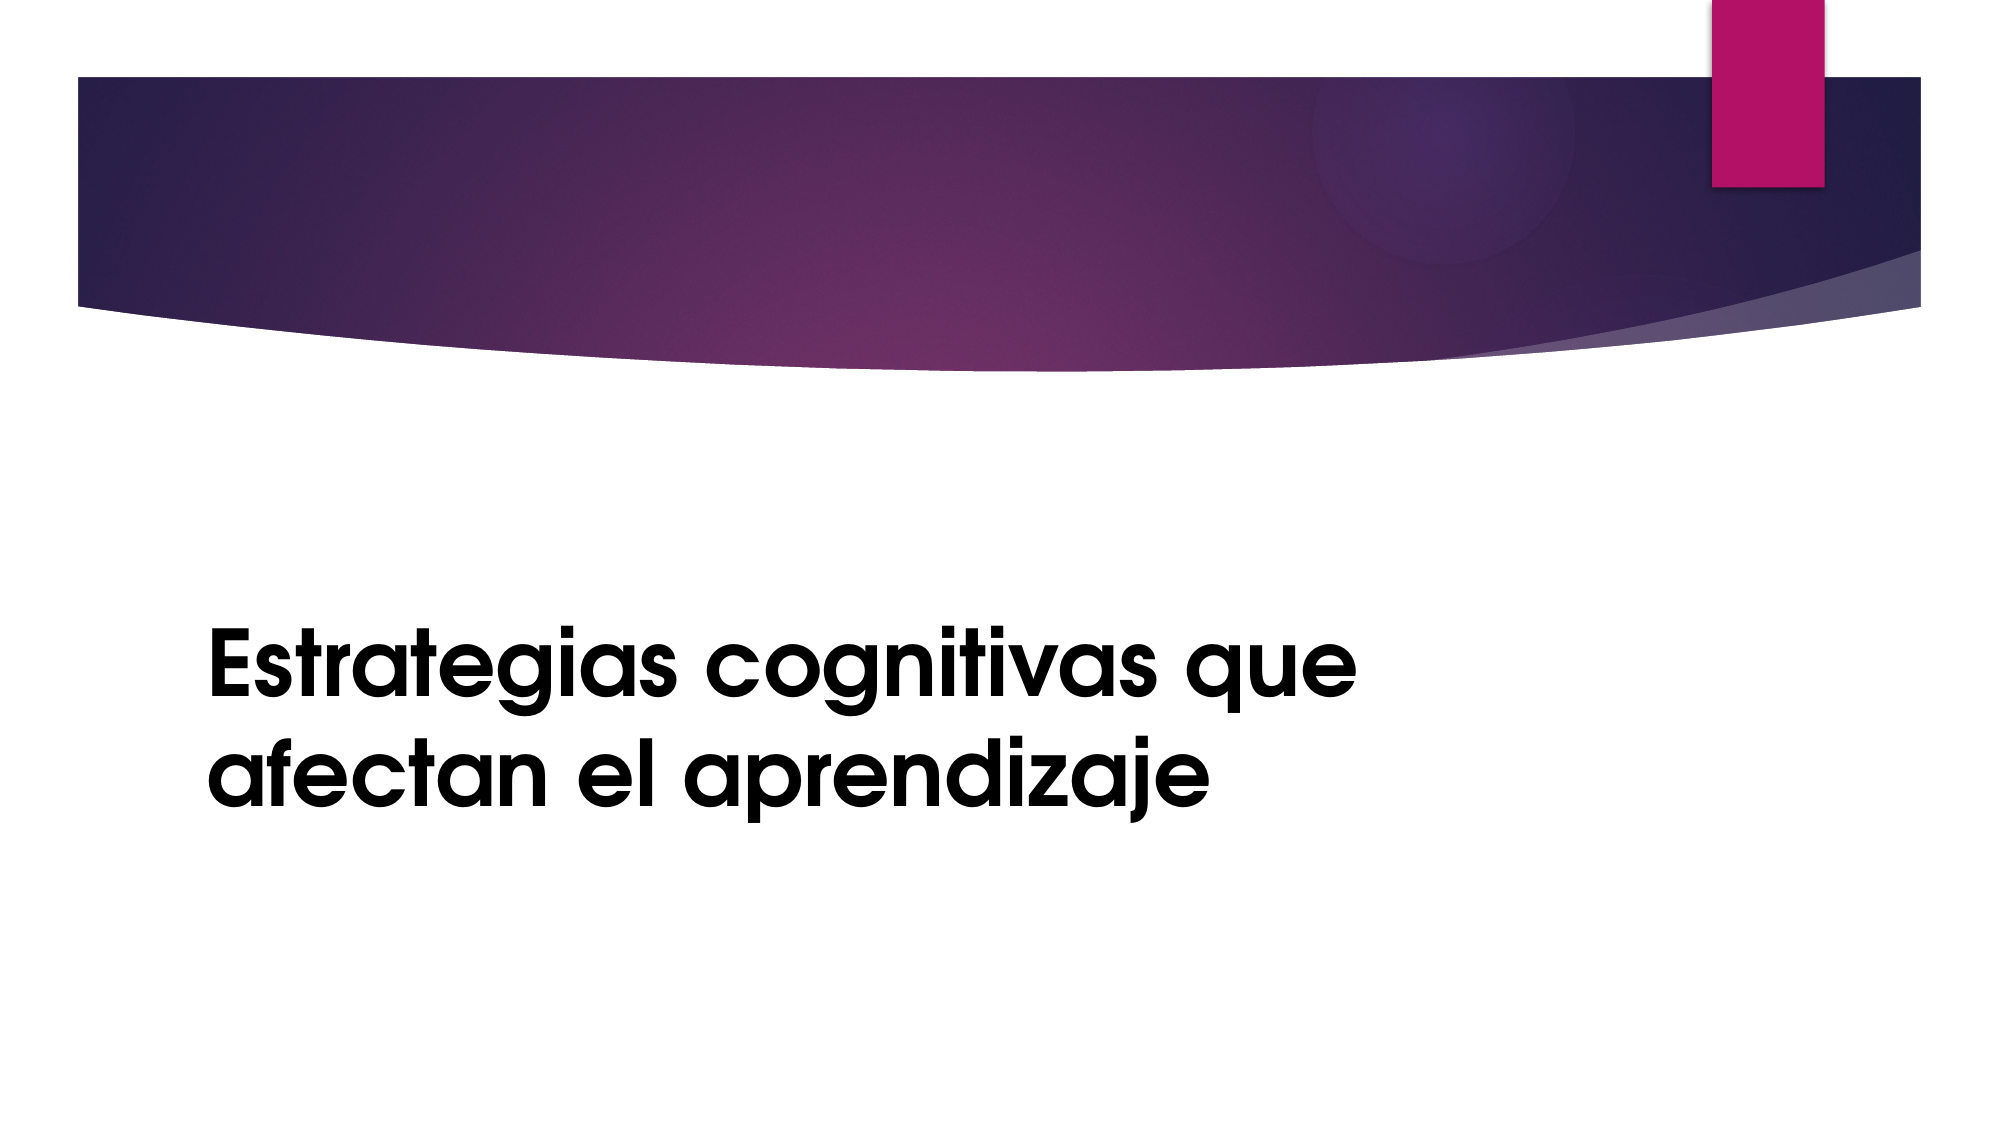

# Estrategias cognitivas que afectan el aprendizaje